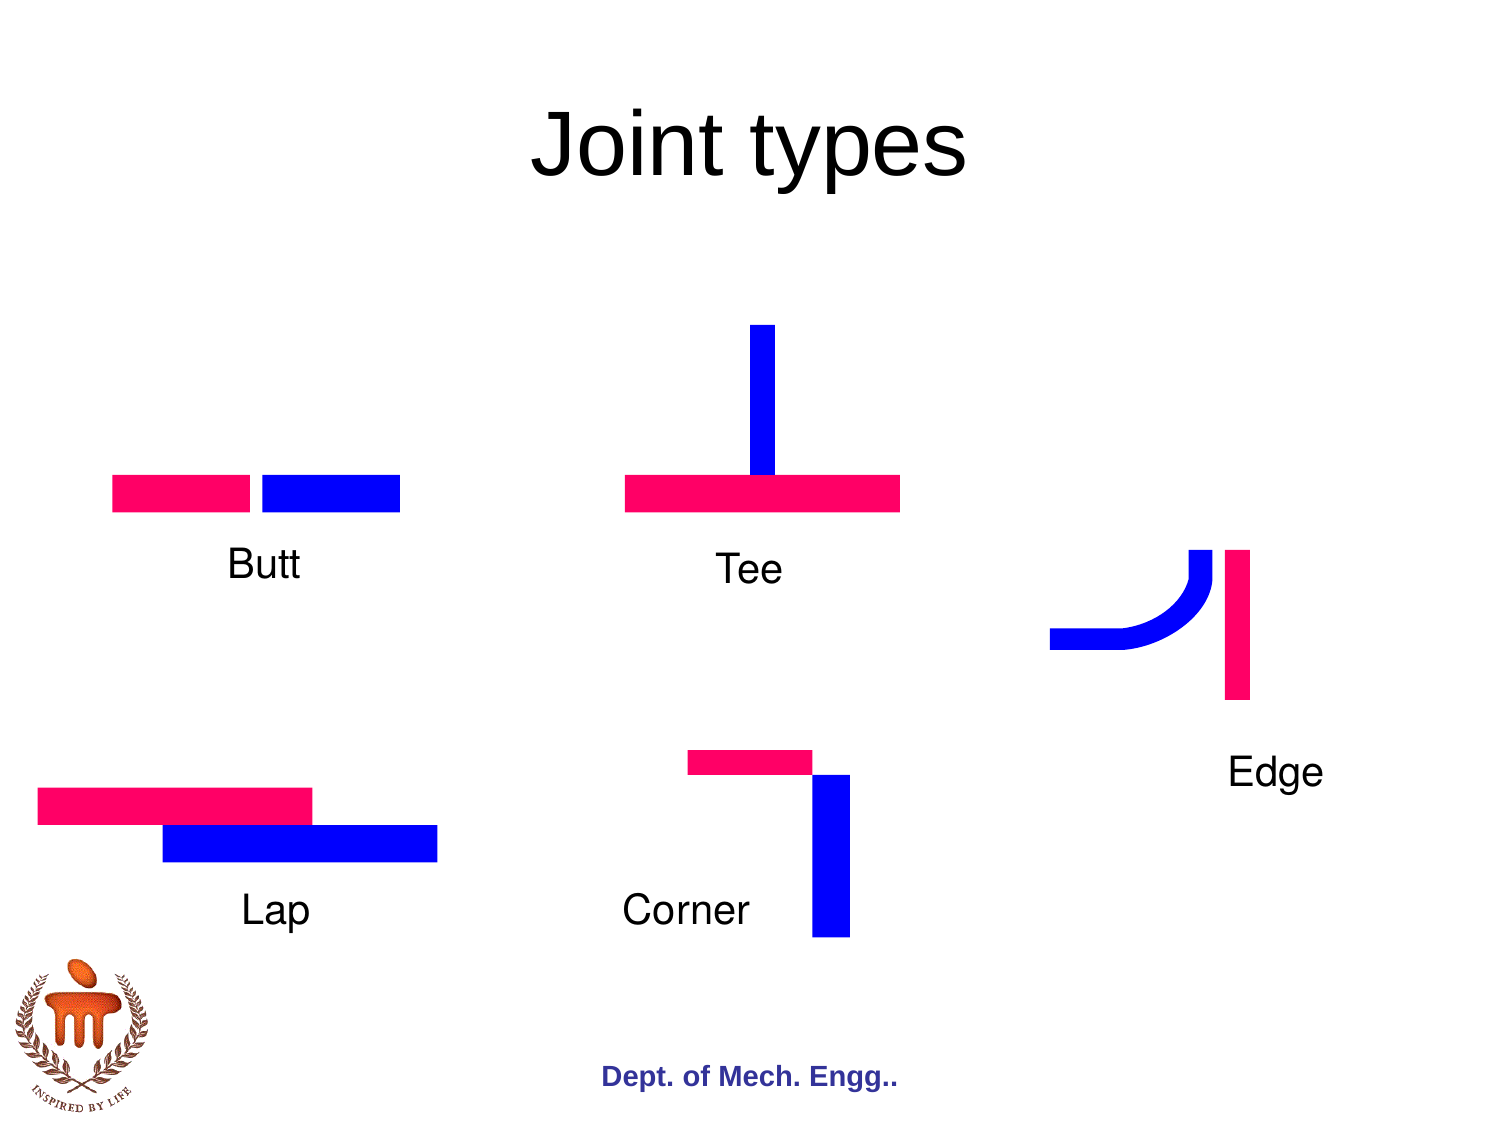

# Joint types

Butt
Tee

Edge

Lap
Corner
Dept. of Mech. Engg..